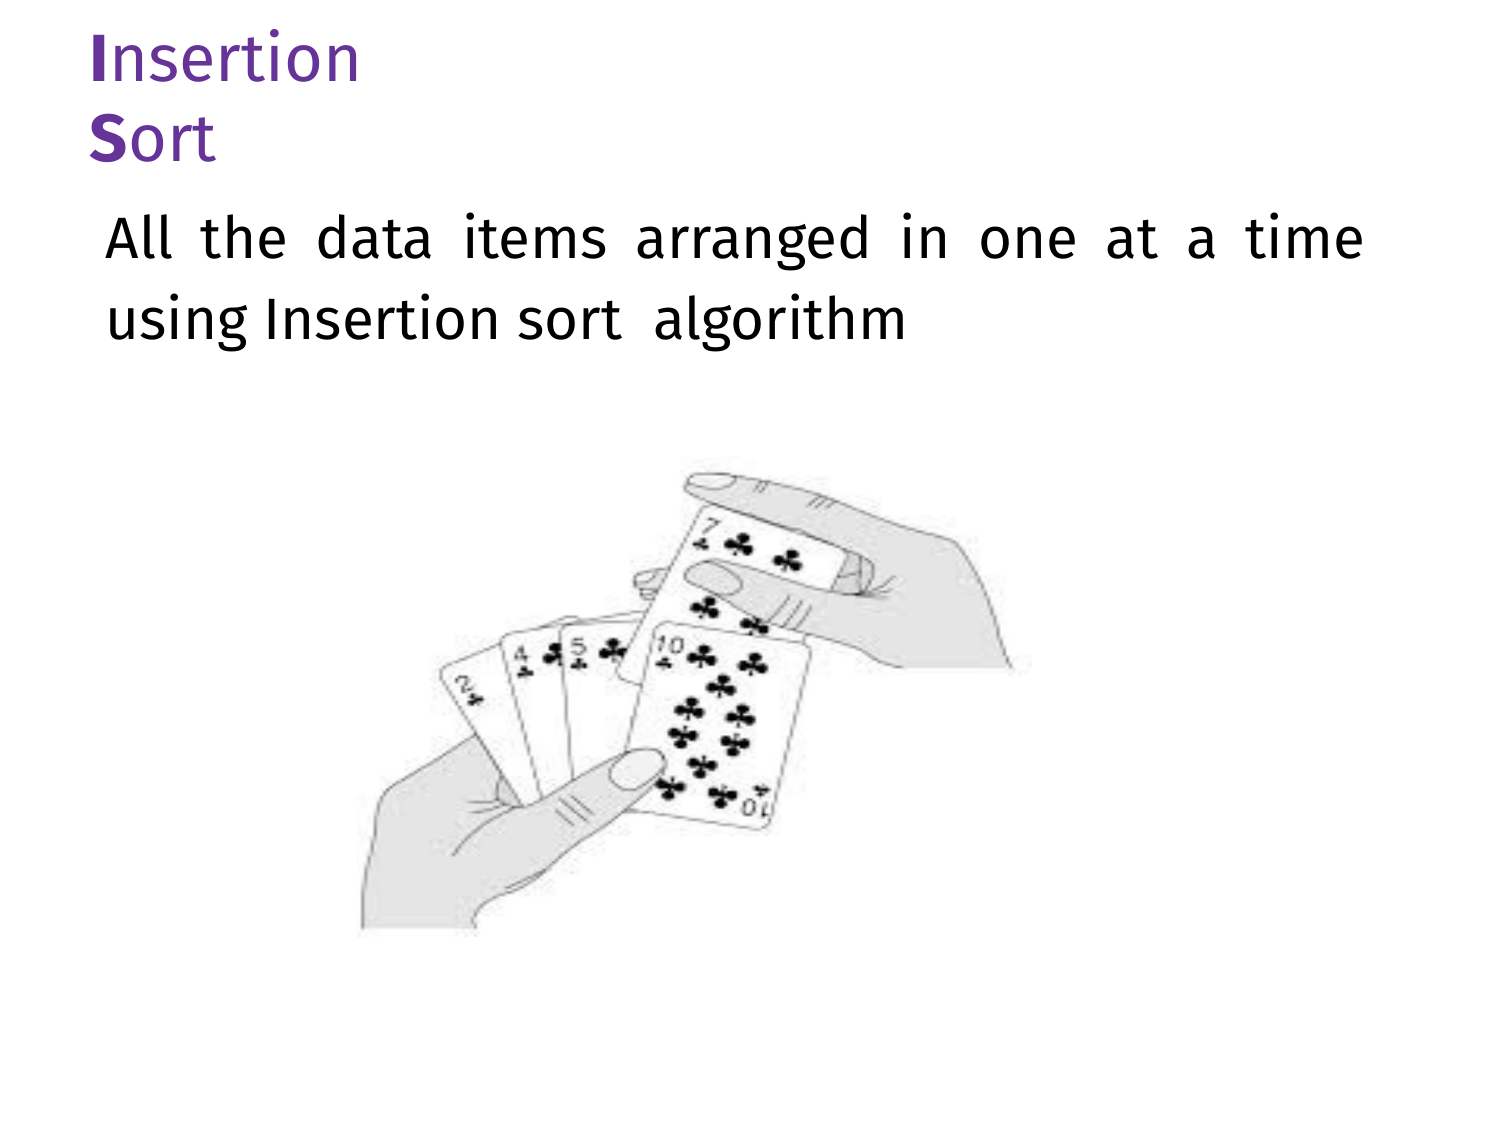

# Insertion Sort
All the data items arranged in one at a time using Insertion sort  algorithm